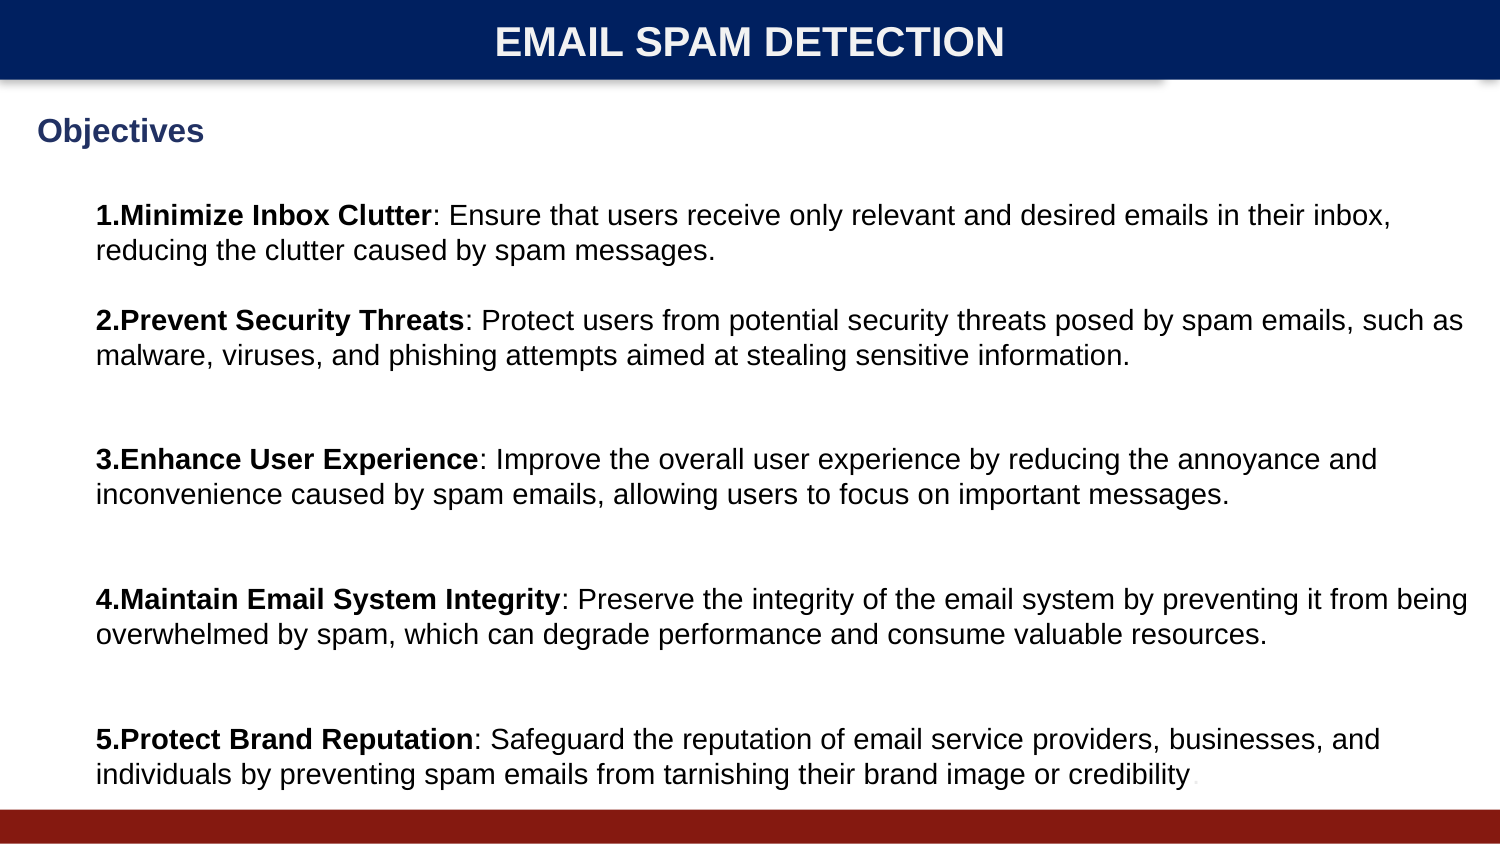

EMAIL SPAM DETECTION
Objectives

Minimize Inbox Clutter: Ensure that users receive only relevant and desired emails in their inbox, reducing the clutter caused by spam messages.

Prevent Security Threats: Protect users from potential security threats posed by spam emails, such as malware, viruses, and phishing attempts aimed at stealing sensitive information.

Enhance User Experience: Improve the overall user experience by reducing the annoyance and inconvenience caused by spam emails, allowing users to focus on important messages.

Maintain Email System Integrity: Preserve the integrity of the email system by preventing it from being overwhelmed by spam, which can degrade performance and consume valuable resources.

Protect Brand Reputation: Safeguard the reputation of email service providers, businesses, and individuals by preventing spam emails from tarnishing their brand image or credibility.